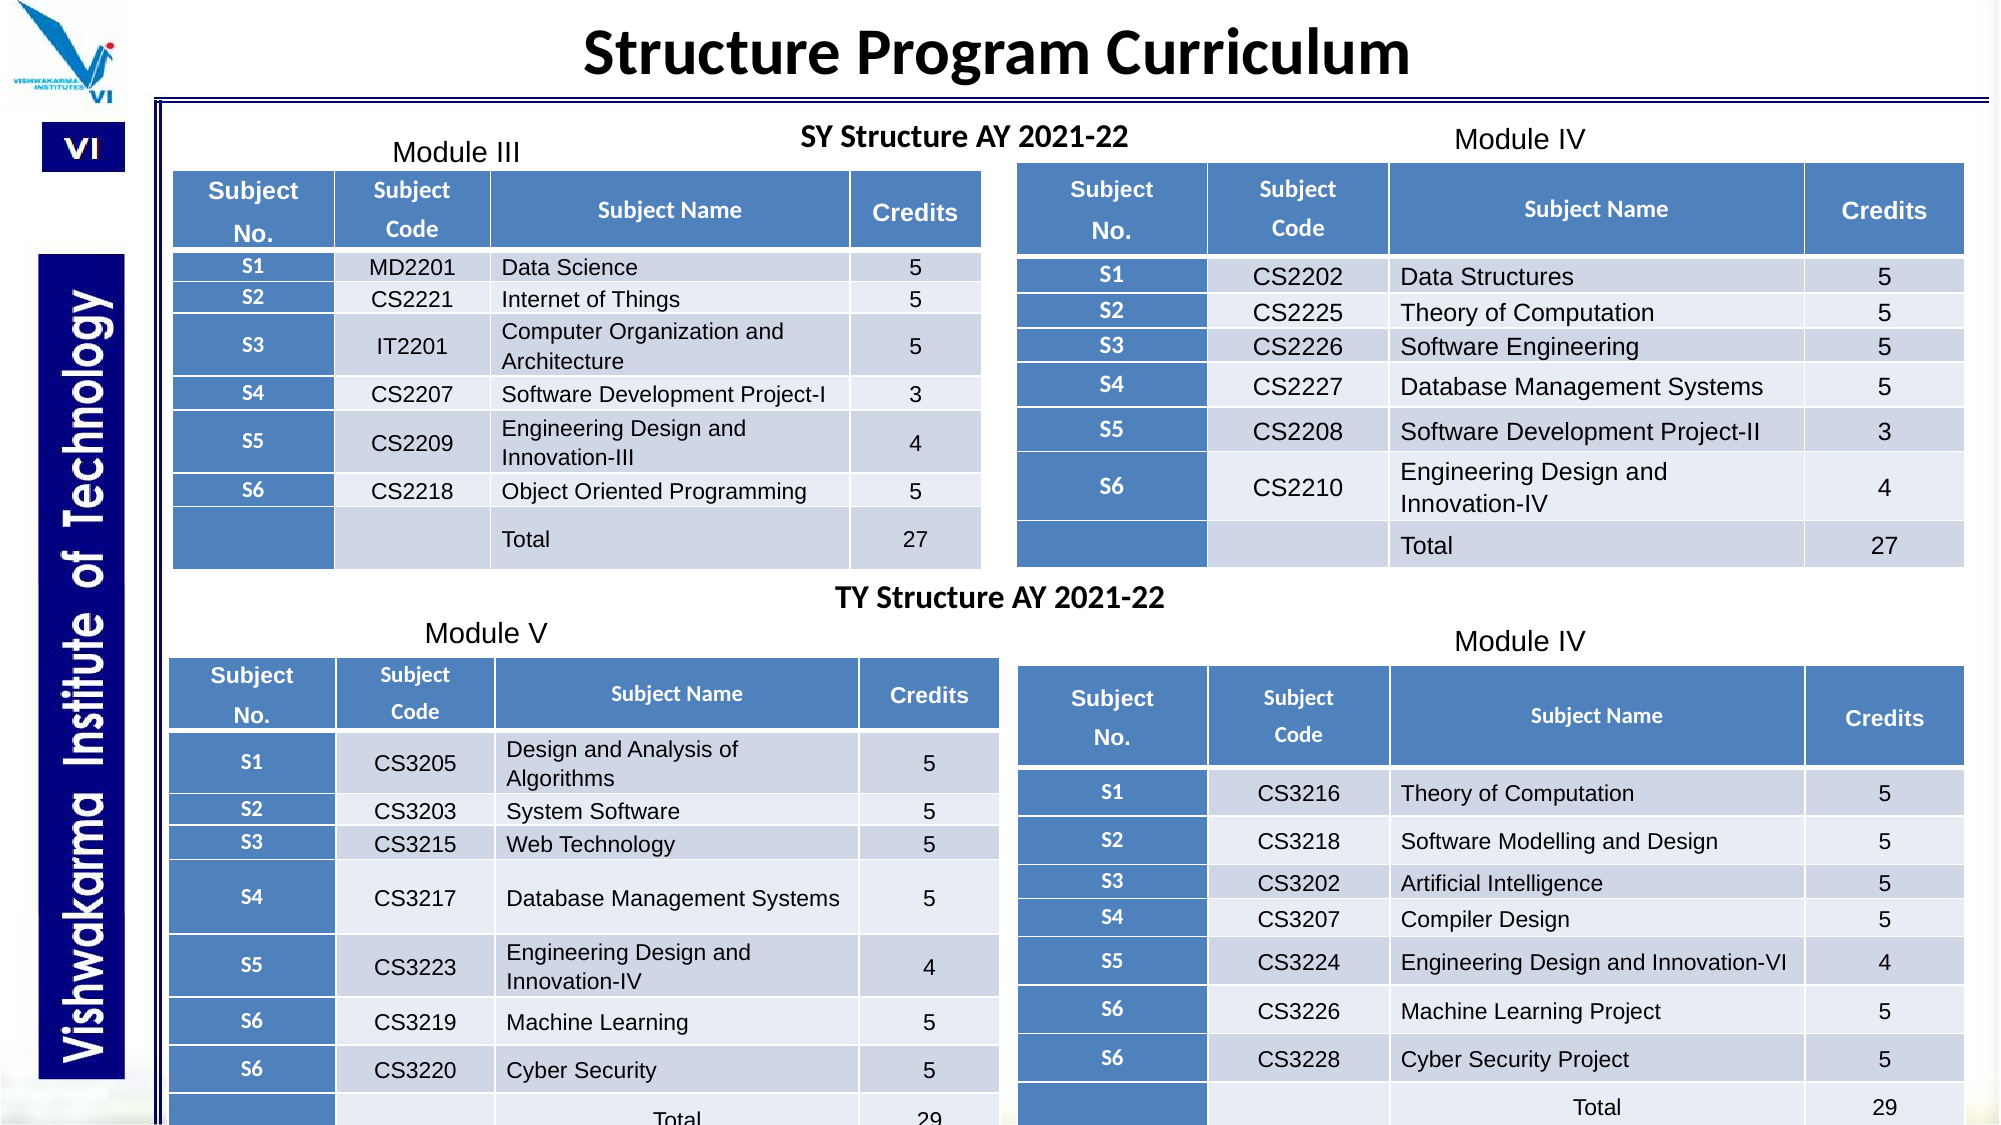

Structure Program Curriculum
SY Structure AY 2021-22
Module IV
Module III
| Subject No. | Subject Code | Subject Name | Credits |
| --- | --- | --- | --- |
| S1 | CS2202 | Data Structures | 5 |
| S2 | CS2225 | Theory of Computation | 5 |
| S3 | CS2226 | Software Engineering | 5 |
| S4 | CS2227 | Database Management Systems | 5 |
| S5 | CS2208 | Software Development Project-II | 3 |
| S6 | CS2210 | Engineering Design and Innovation-IV | 4 |
|  |  | Total | 27 |
| Subject No. | Subject Code | Subject Name | Credits |
| --- | --- | --- | --- |
| S1 | MD2201 | Data Science | 5 |
| S2 | CS2221 | Internet of Things | 5 |
| S3 | IT2201 | Computer Organization and Architecture | 5 |
| S4 | CS2207 | Software Development Project-I | 3 |
| S5 | CS2209 | Engineering Design and Innovation-III | 4 |
| S6 | CS2218 | Object Oriented Programming | 5 |
|  |  | Total | 27 |
TY Structure AY 2021-22
Module V
Module IV
| Subject No. | Subject Code | Subject Name | Credits |
| --- | --- | --- | --- |
| S1 | CS3205 | Design and Analysis of Algorithms | 5 |
| S2 | CS3203 | System Software | 5 |
| S3 | CS3215 | Web Technology | 5 |
| S4 | CS3217 | Database Management Systems | 5 |
| S5 | CS3223 | Engineering Design and Innovation-IV | 4 |
| S6 | CS3219 | Machine Learning | 5 |
| S6 | CS3220 | Cyber Security | 5 |
|  |  | Total | 29 |
| Subject No. | Subject Code | Subject Name | Credits |
| --- | --- | --- | --- |
| S1 | CS3216 | Theory of Computation | 5 |
| S2 | CS3218 | Software Modelling and Design | 5 |
| S3 | CS3202 | Artificial Intelligence | 5 |
| S4 | CS3207 | Compiler Design | 5 |
| S5 | CS3224 | Engineering Design and Innovation-VI | 4 |
| S6 | CS3226 | Machine Learning Project | 5 |
| S6 | CS3228 | Cyber Security Project | 5 |
|  |  | Total | 29 |